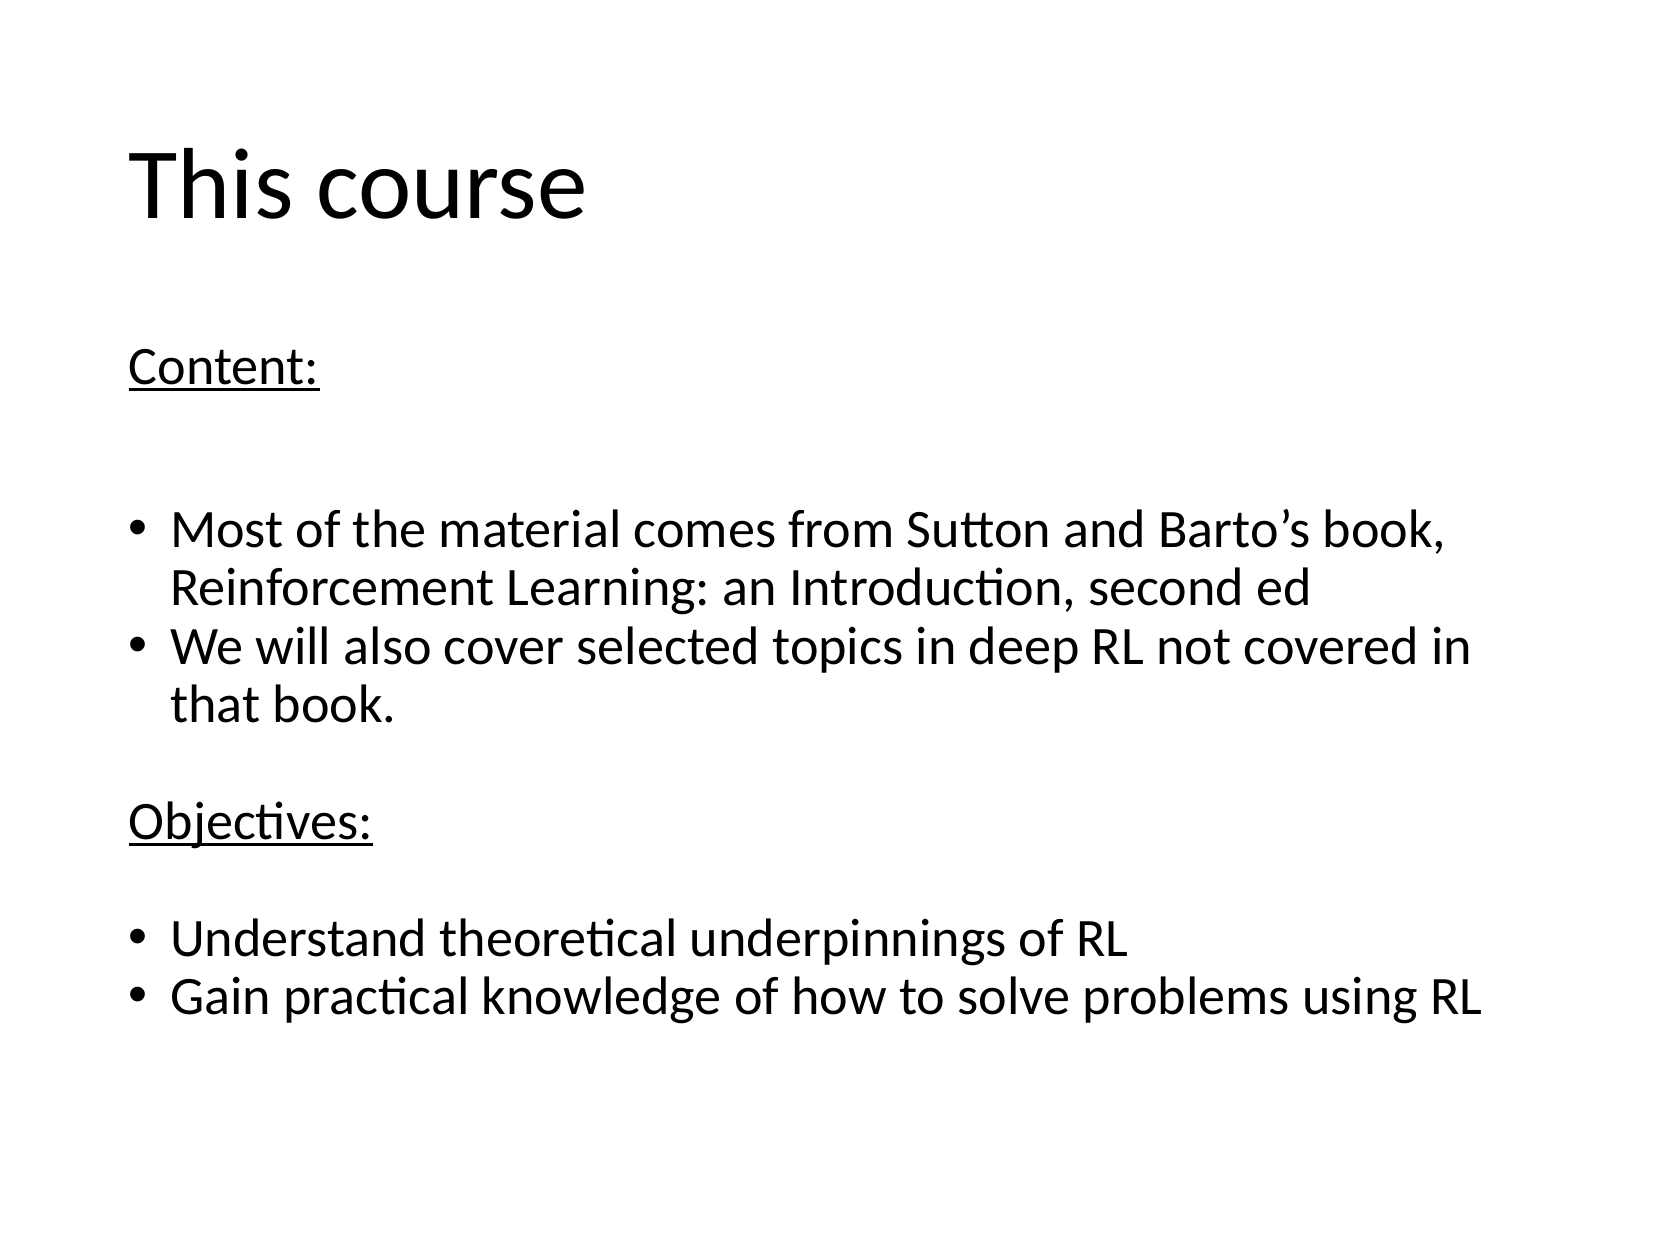

# This course
Content:

Most of the material comes from Sutton and Barto’s book, Reinforcement Learning: an Introduction, second ed
We will also cover selected topics in deep RL not covered in that book.

Objectives:

Understand theoretical underpinnings of RL
Gain practical knowledge of how to solve problems using RL